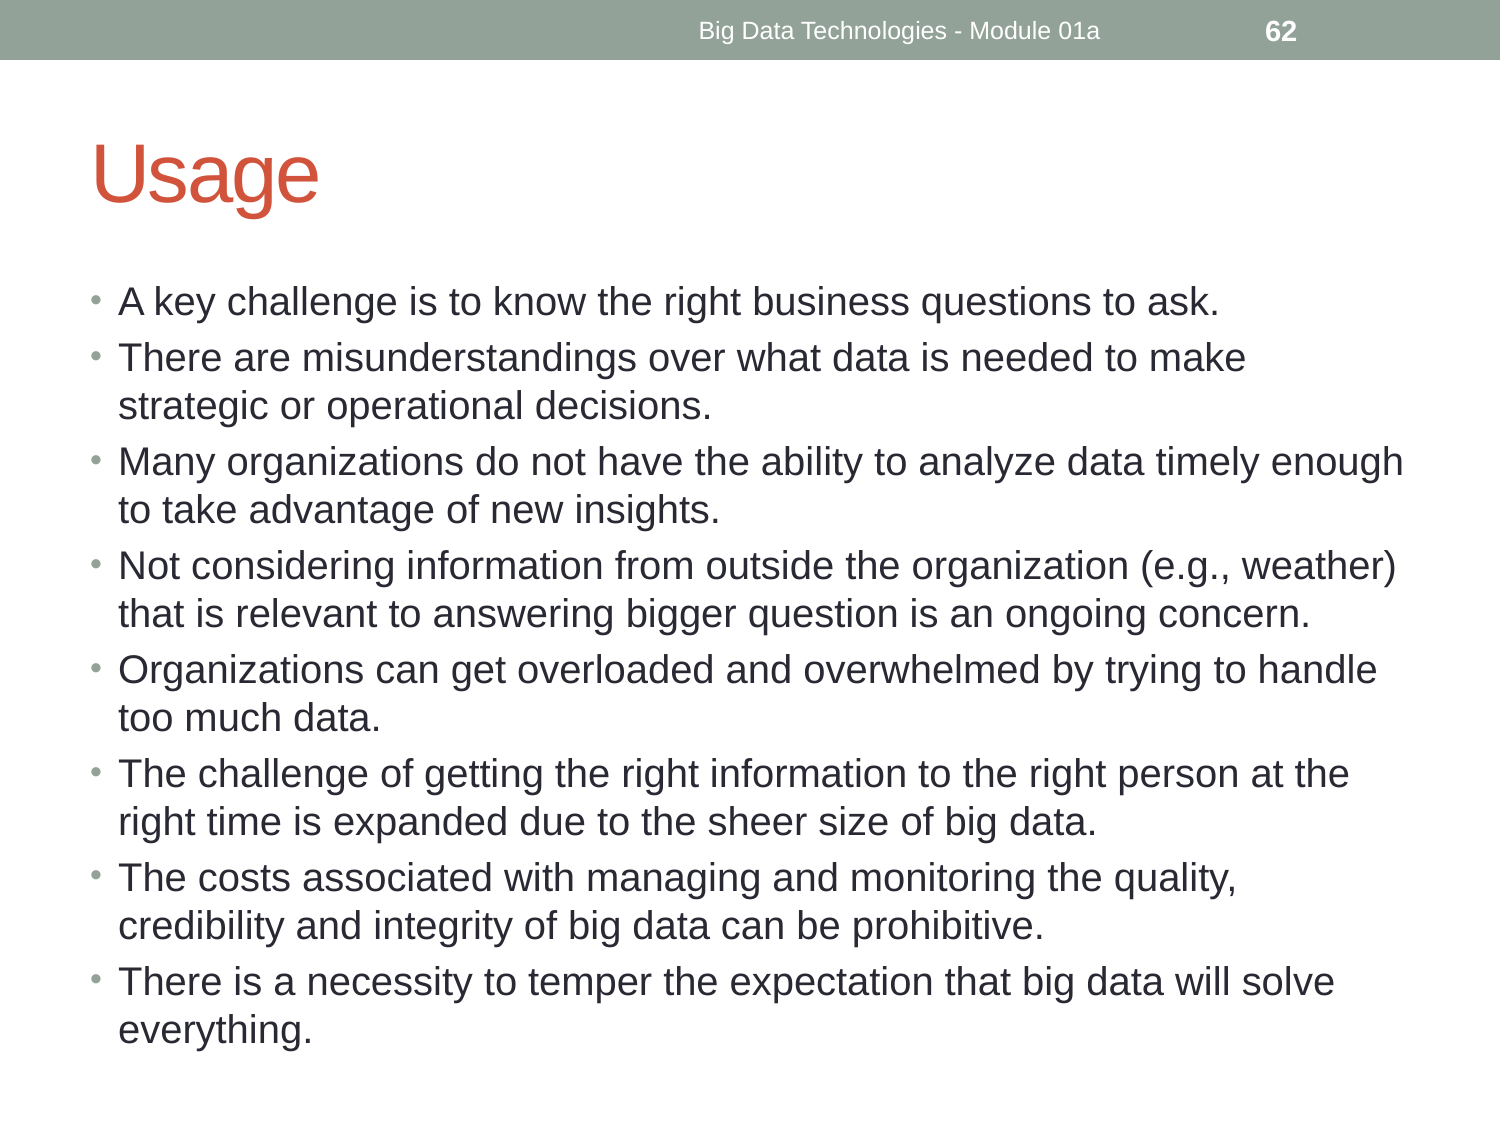

Big Data Technologies - Module 01a
62
# Usage

A key challenge is to know the right business questions to ask.
There are misunderstandings over what data is needed to make strategic or operational decisions.
Many organizations do not have the ability to analyze data timely enough to take advantage of new insights.
Not considering information from outside the organization (e.g., weather) that is relevant to answering bigger question is an ongoing concern.
Organizations can get overloaded and overwhelmed by trying to handle too much data.
The challenge of getting the right information to the right person at the right time is expanded due to the sheer size of big data.
The costs associated with managing and monitoring the quality, credibility and integrity of big data can be prohibitive.
There is a necessity to temper the expectation that big data will solve everything.